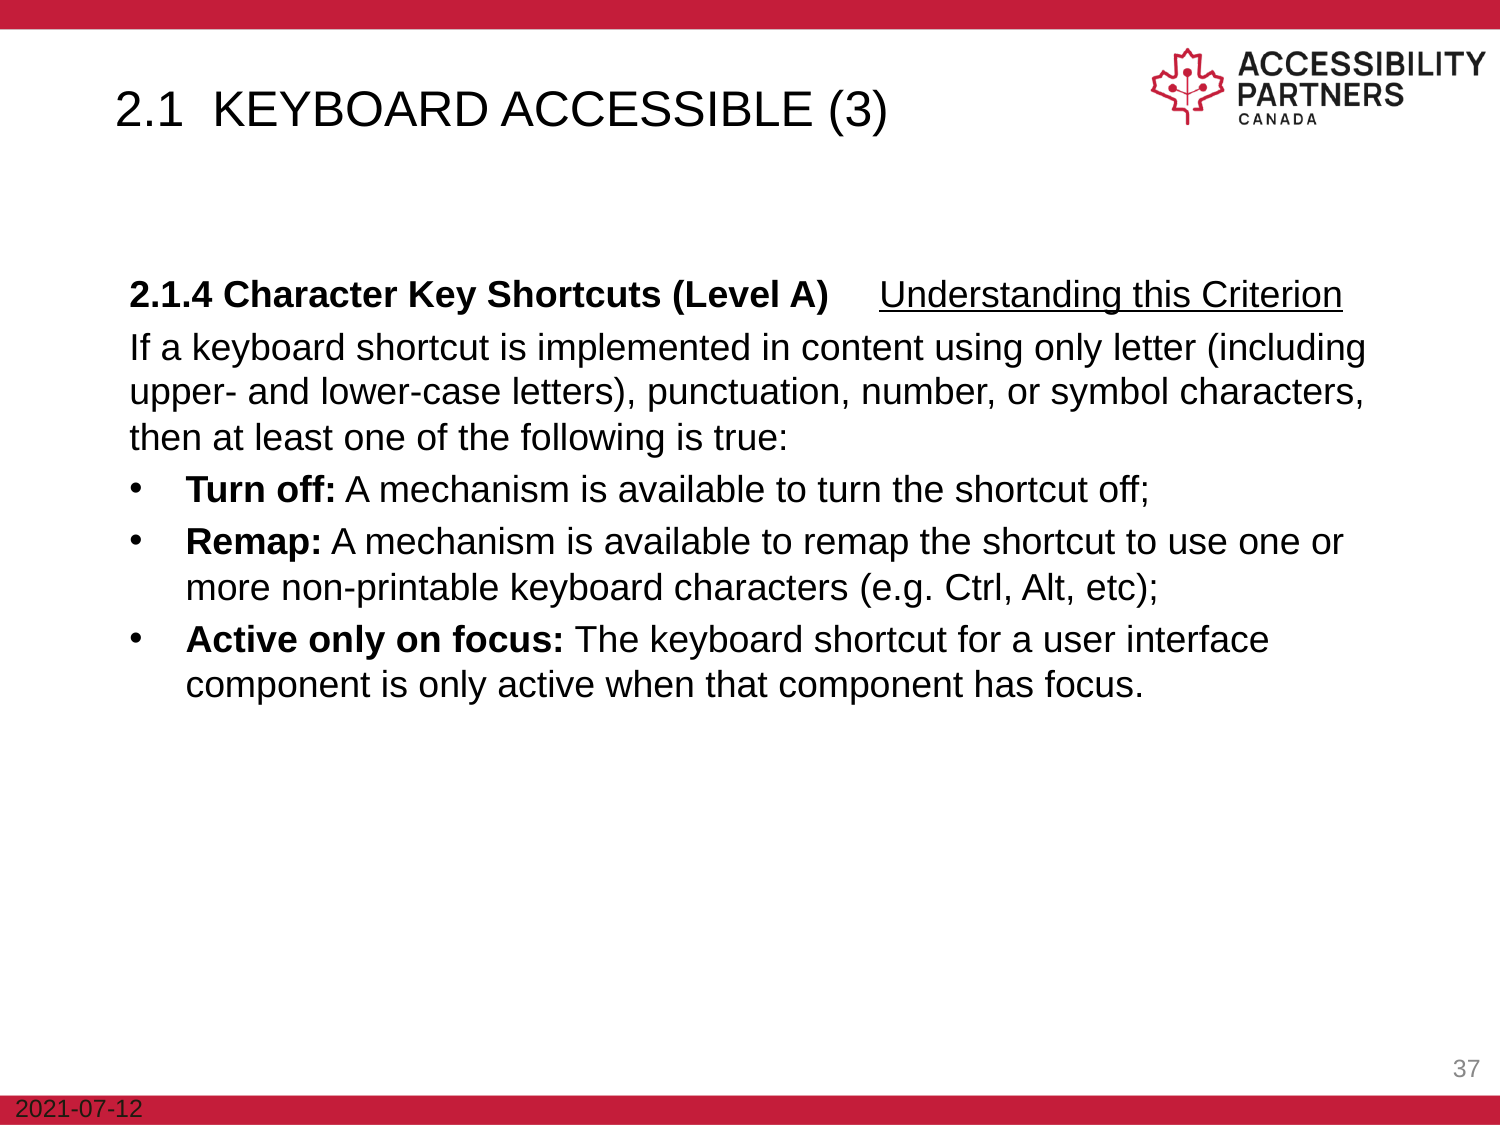

2.1  KEYBOARD ACCESSIBLE (3)
2.1.4 Character Key Shortcuts (Level A)	Understanding this Criterion
If a keyboard shortcut is implemented in content using only letter (including upper- and lower-case letters), punctuation, number, or symbol characters, then at least one of the following is true:
Turn off: A mechanism is available to turn the shortcut off;
Remap: A mechanism is available to remap the shortcut to use one or more non-printable keyboard characters (e.g. Ctrl, Alt, etc);
Active only on focus: The keyboard shortcut for a user interface component is only active when that component has focus.

37
2021-07-12